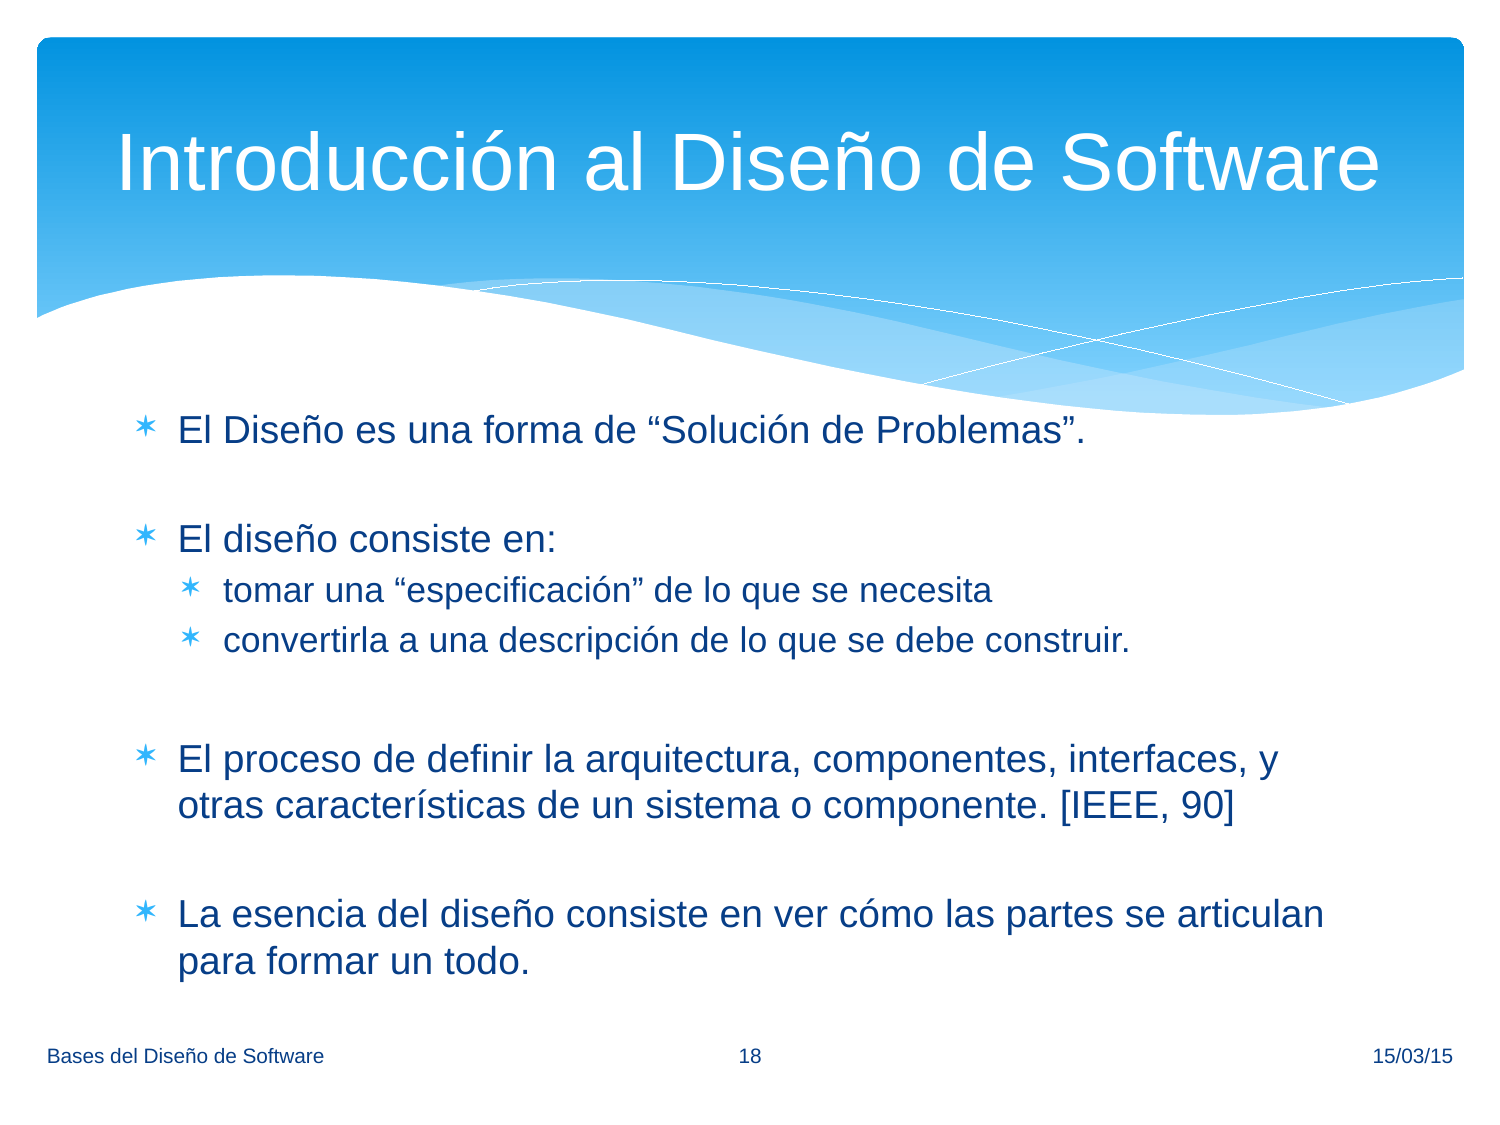

# Introducción al Diseño de Software
El Diseño es una forma de “Solución de Problemas”.

El diseño consiste en:
tomar una “especificación” de lo que se necesita
convertirla a una descripción de lo que se debe construir.

El proceso de definir la arquitectura, componentes, interfaces, y otras características de un sistema o componente. [IEEE, 90]

La esencia del diseño consiste en ver cómo las partes se articulan para formar un todo.

18
Bases del Diseño de Software
15/03/15